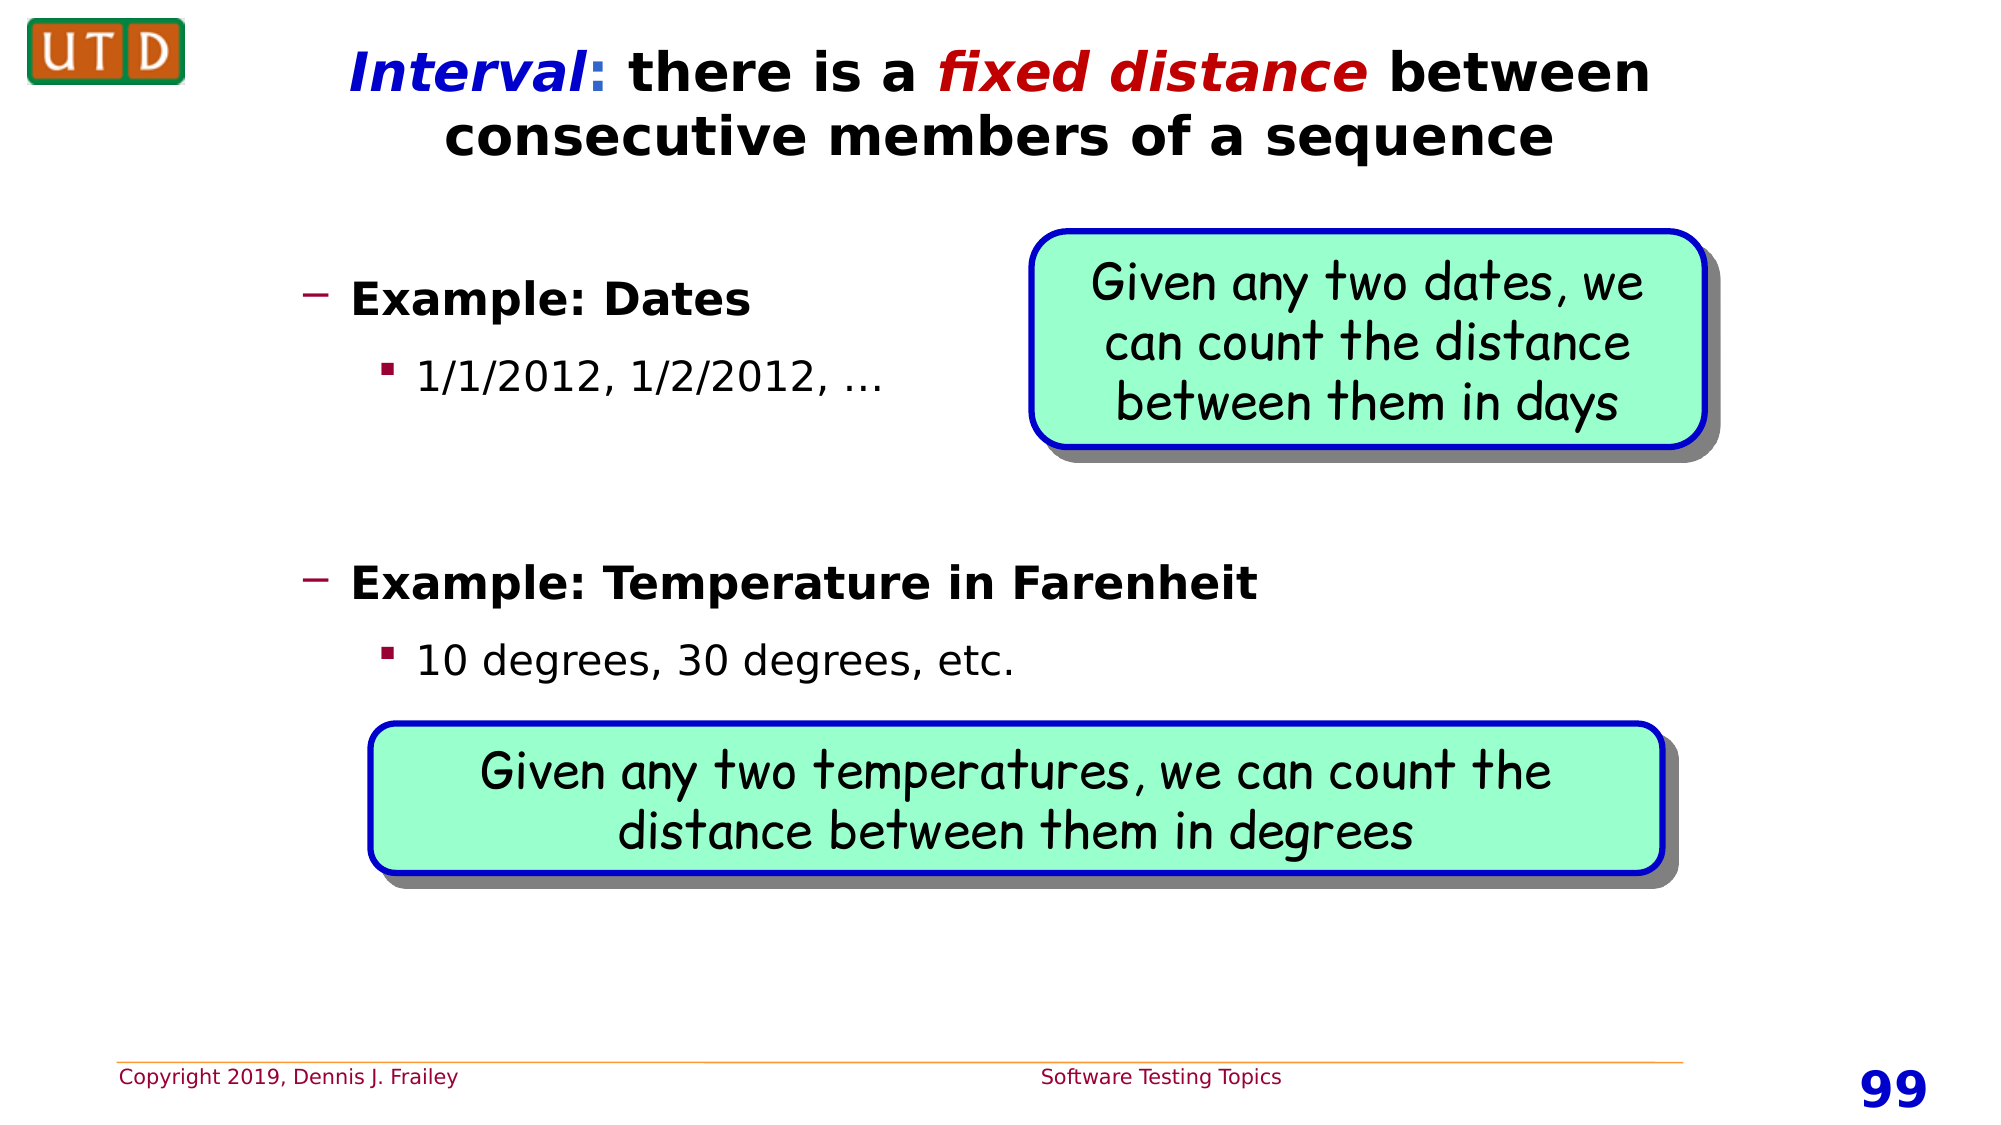

# Interval: there is a fixed distance between consecutive members of a sequence
Given any two dates, we can count the distance between them in days
Example: Dates
1/1/2012, 1/2/2012, …

Example: Temperature in Farenheit
10 degrees, 30 degrees, etc.
Given any two temperatures, we can count the distance between them in degrees